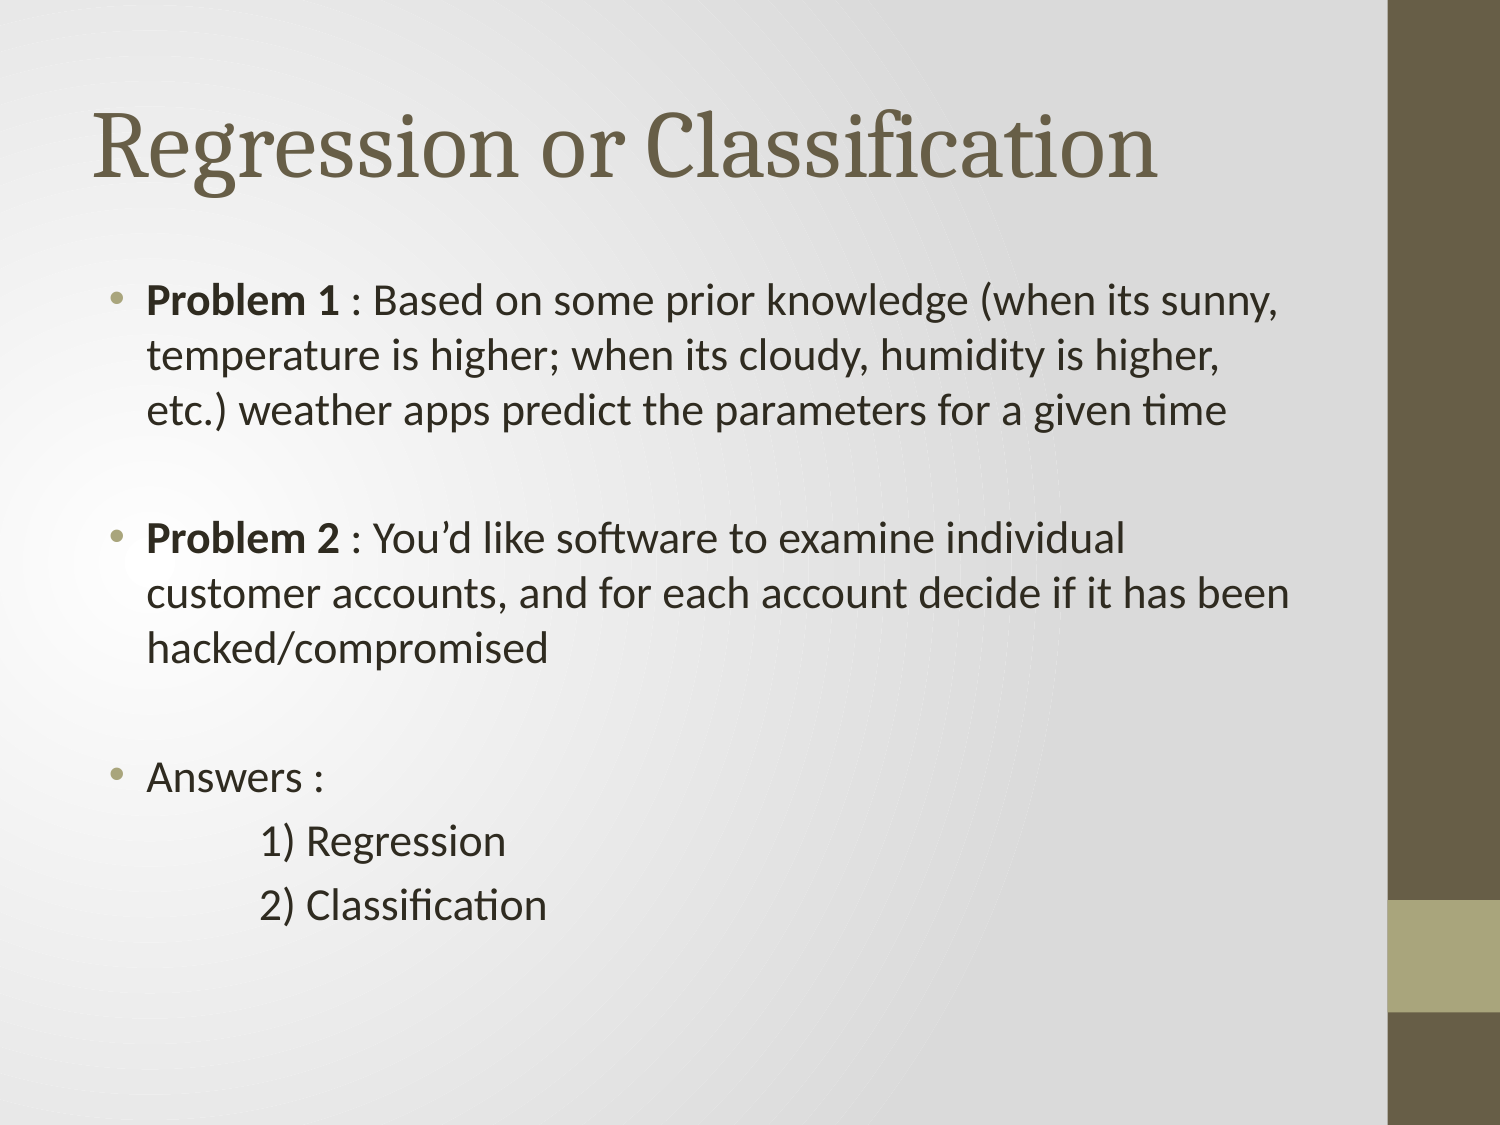

# Regression or Classification
Problem 1 : Based on some prior knowledge (when its sunny, temperature is higher; when its cloudy, humidity is higher, etc.) weather apps predict the parameters for a given time

Problem 2 : You’d like software to examine individual customer accounts, and for each account decide if it has been hacked/compromised

Answers :
	1) Regression
	2) Classification